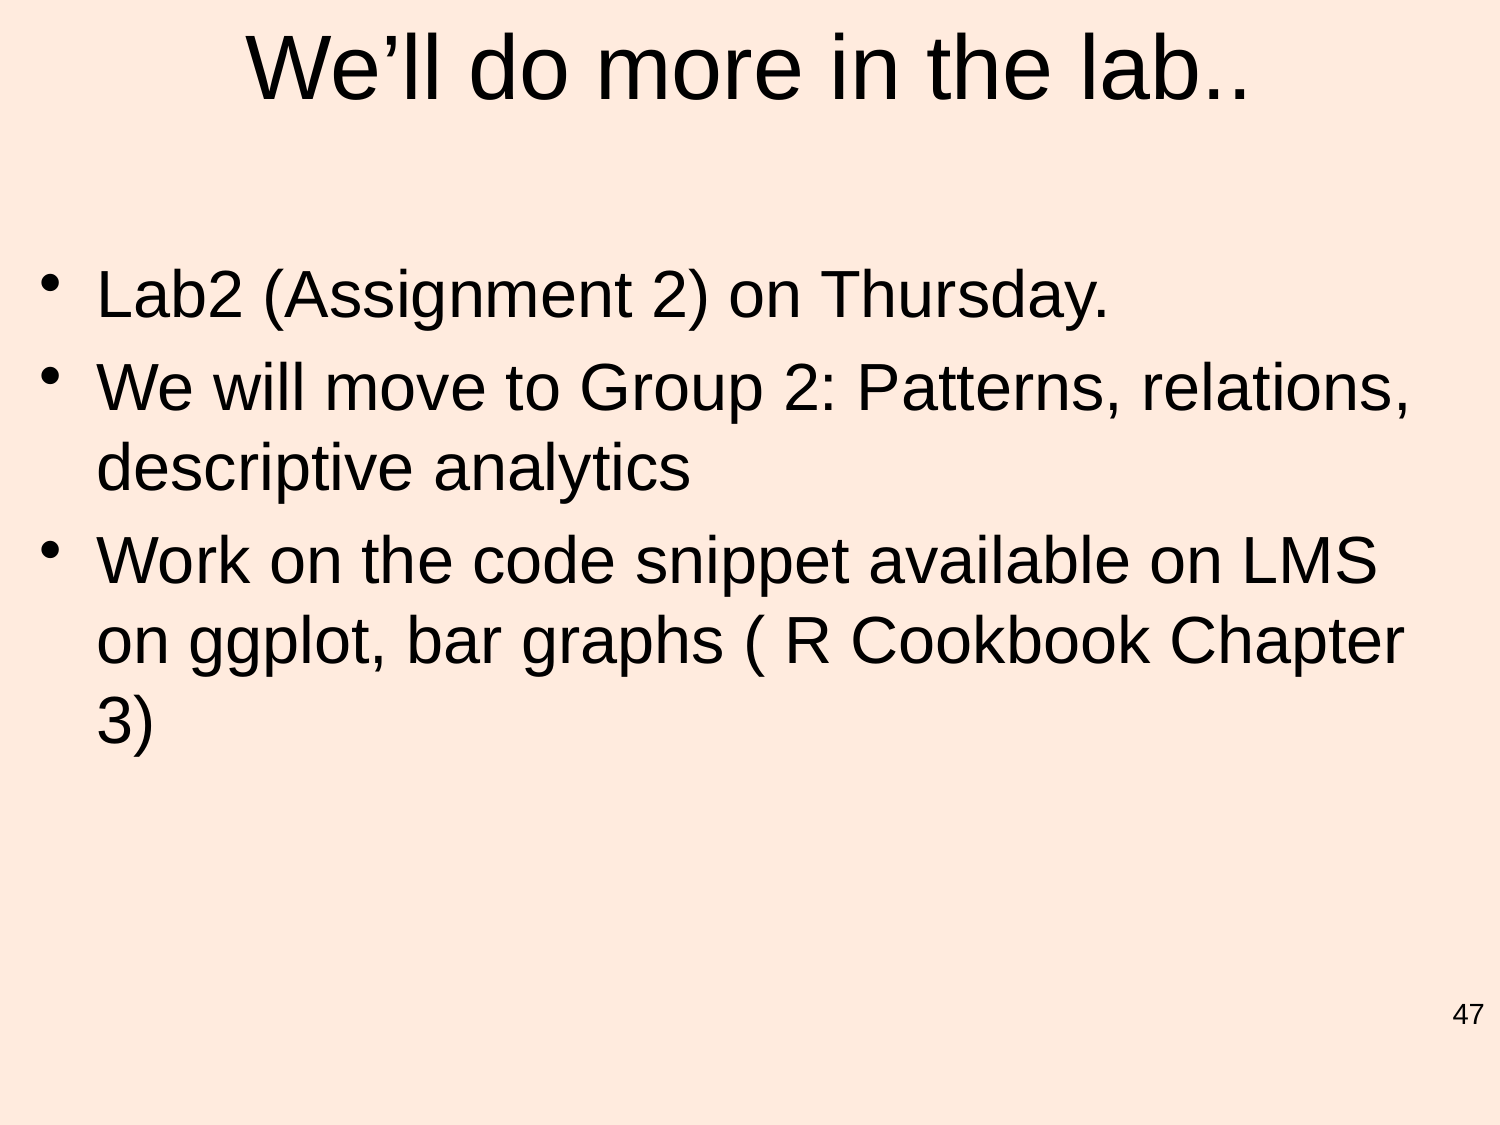

# We’ll do more in the lab..

Lab2 (Assignment 2) on Thursday.
We will move to Group 2: Patterns, relations, descriptive analytics
Work on the code snippet available on LMS on ggplot, bar graphs ( R Cookbook Chapter 3)
47